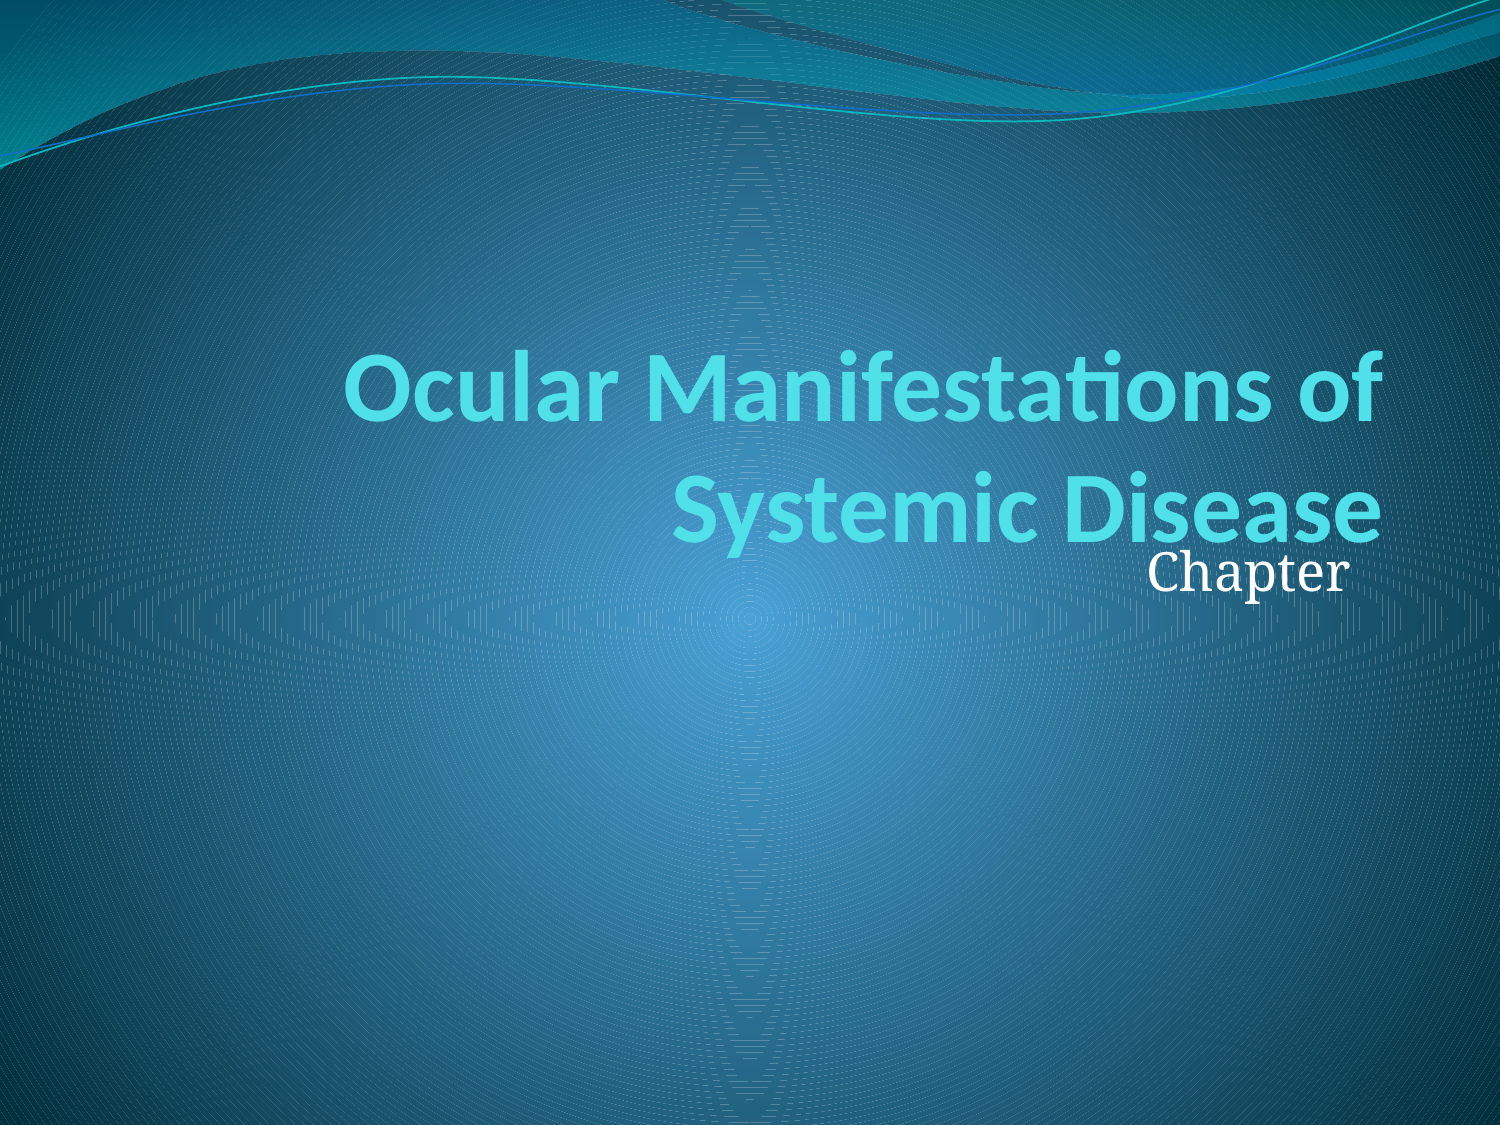

# Ocular Manifestations of Systemic Disease
Chapter